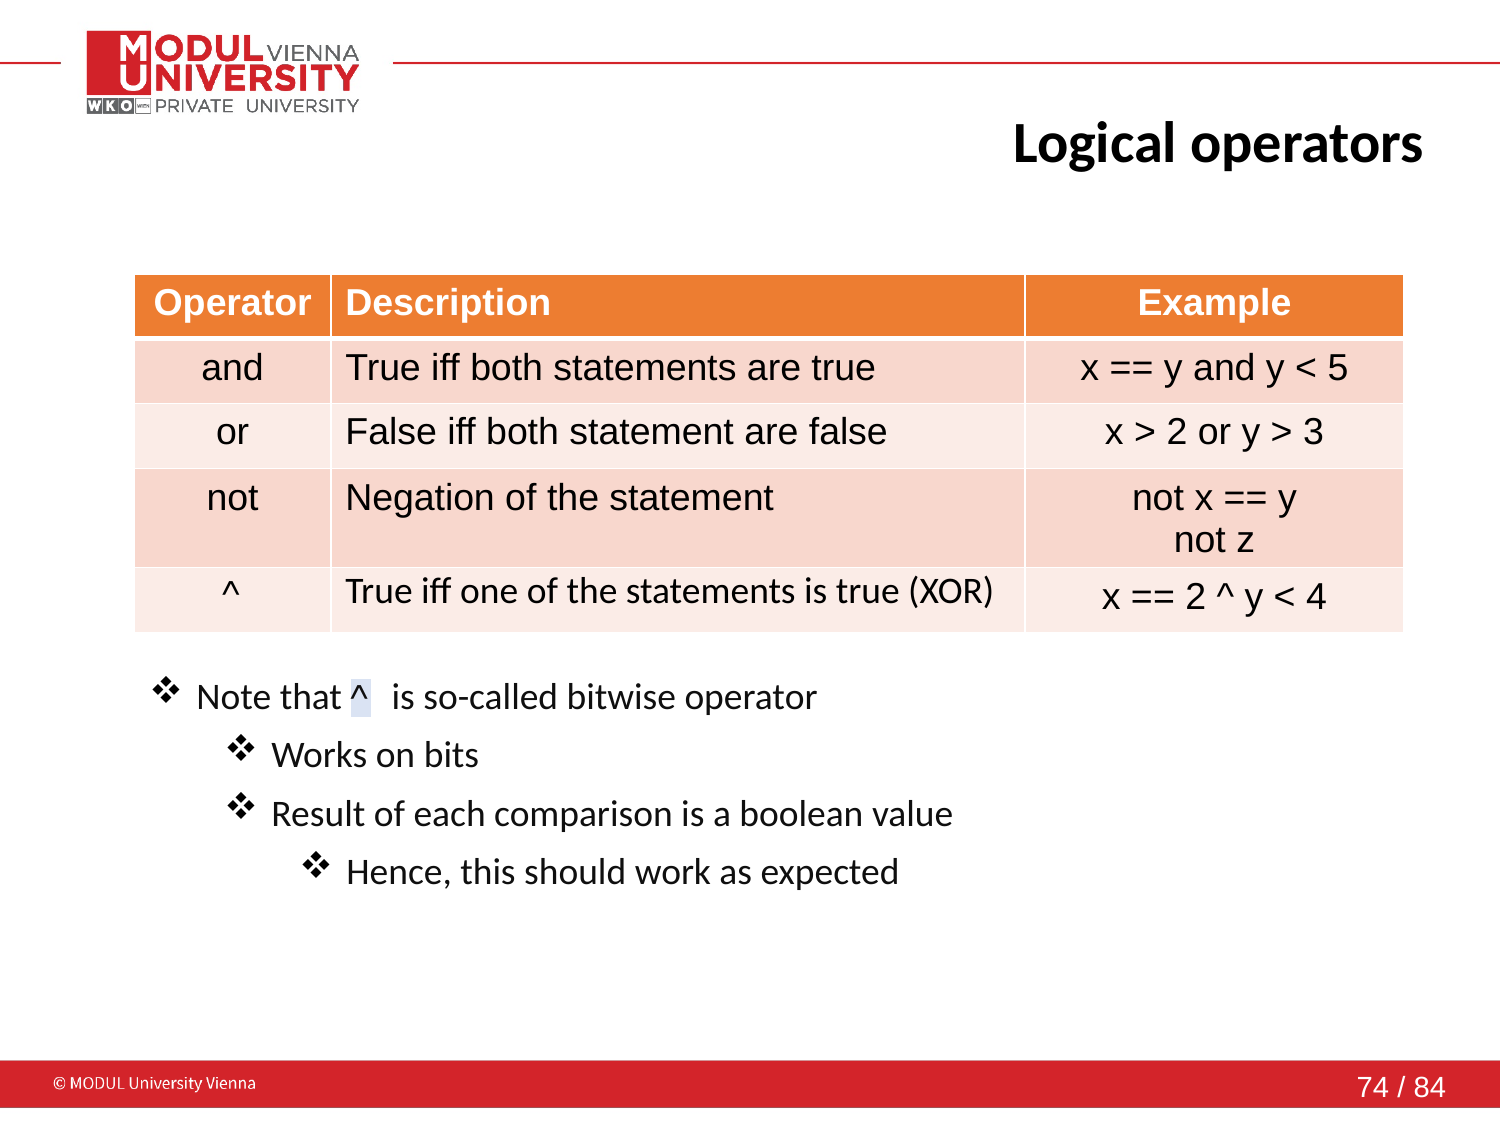

# Logical operators
| Operator | Description | Example |
| --- | --- | --- |
| and | True iff both statements are true | x == y and y < 5 |
| or | False iff both statement are false | x > 2 or y > 3 |
| not | Negation of the statement | not x == y not z |
| ^ | True iff one of the statements is true (XOR) | x == 2 ^ y < 4 |
Note that ^ is so-called bitwise operator
Works on bits
Result of each comparison is a boolean value
Hence, this should work as expected